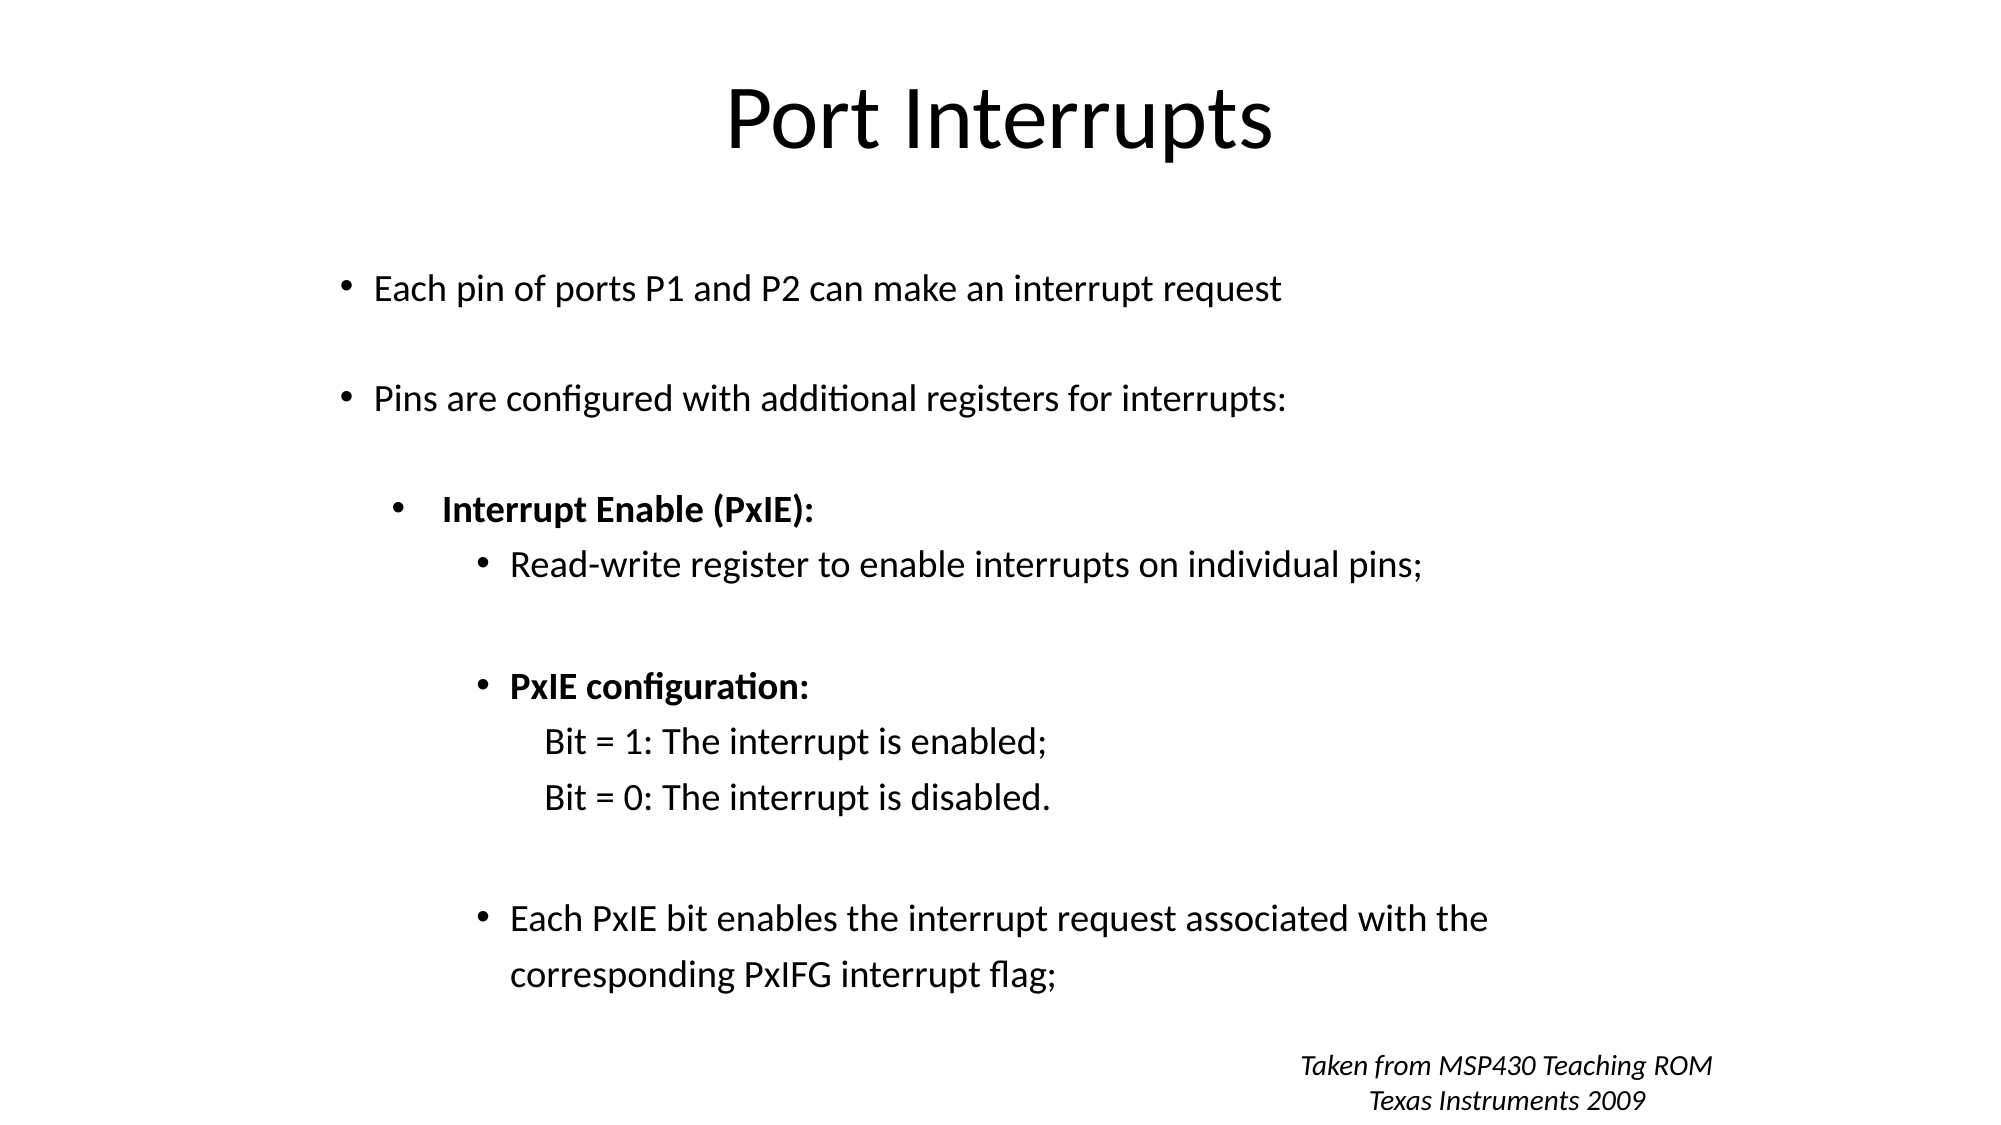

# Port Interrupts
Each pin of ports P1 and P2 can make an interrupt request

Pins are configured with additional registers for interrupts:

Interrupt Enable (PxIE):
Read-write register to enable interrupts on individual pins;

PxIE configuration:
Bit = 1: The interrupt is enabled;
Bit = 0: The interrupt is disabled.

Each PxIE bit enables the interrupt request associated with the corresponding PxIFG interrupt flag;

Taken from MSP430 Teaching ROM Texas Instruments 2009